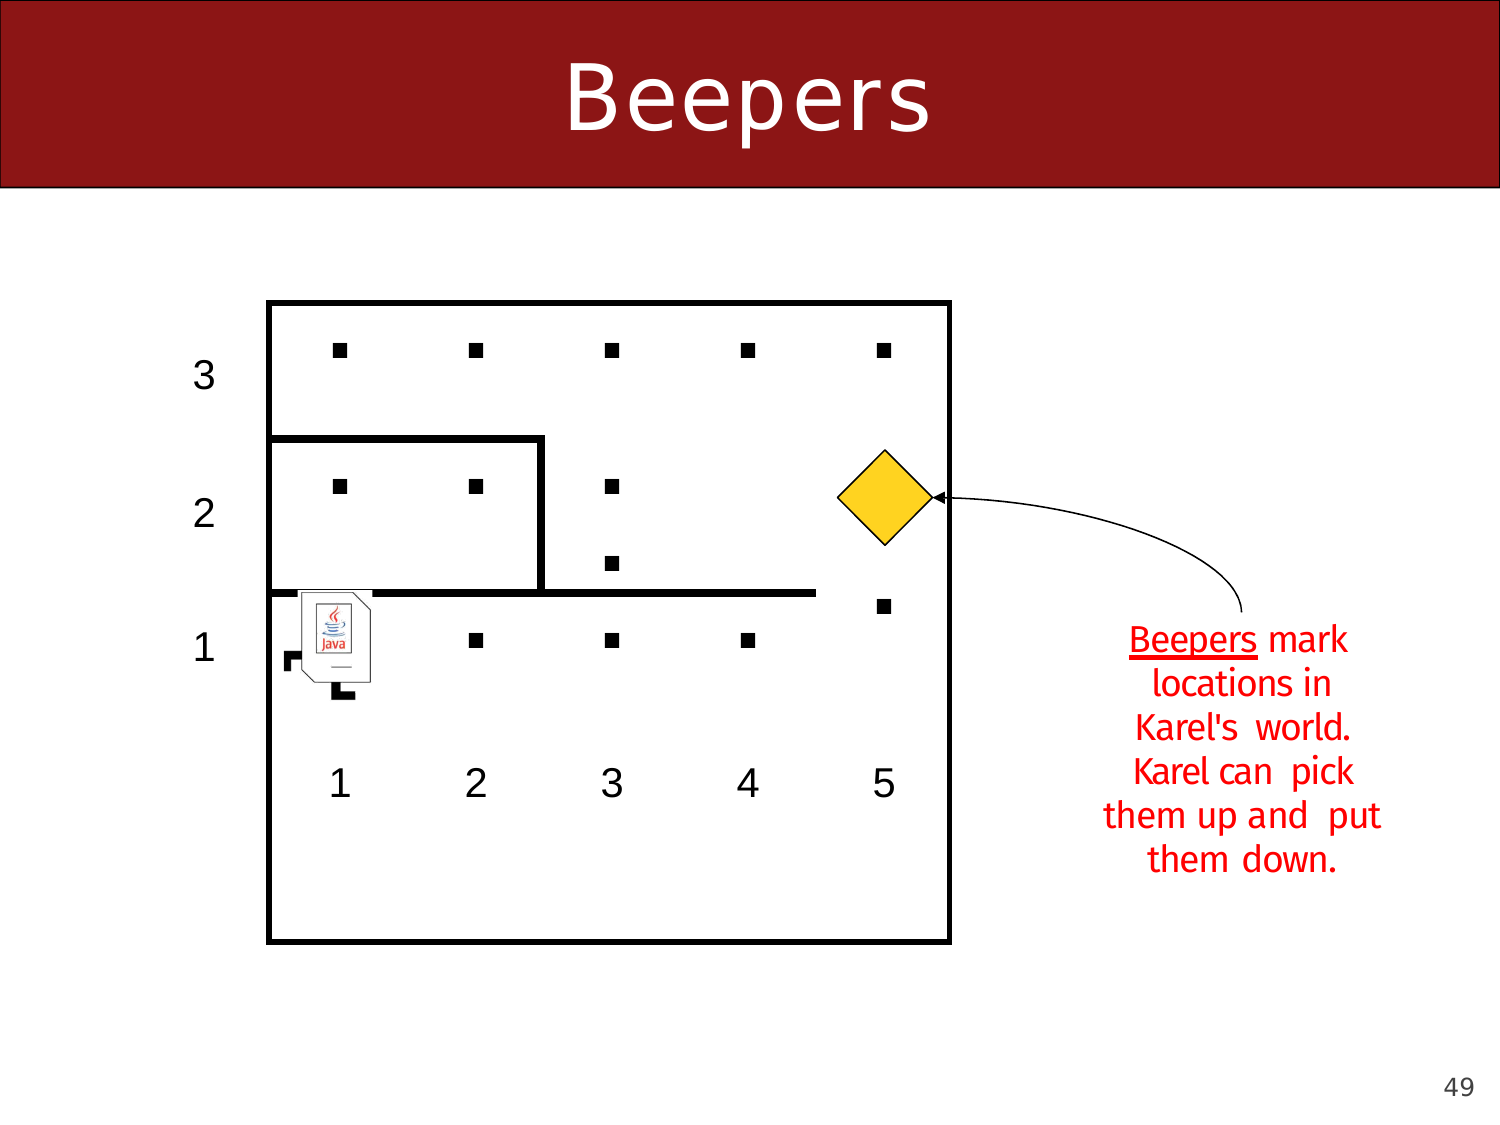

# Beepers
| . | . | . | . | . . . |
| --- | --- | --- | --- | --- |
| . | . | . . |  |  |
|  | . | . | . |  |

3

2

.

Beepers mark  locations in Karel's  world. Karel can  pick them up and  put them down.
1
1
2
3
4
5
49